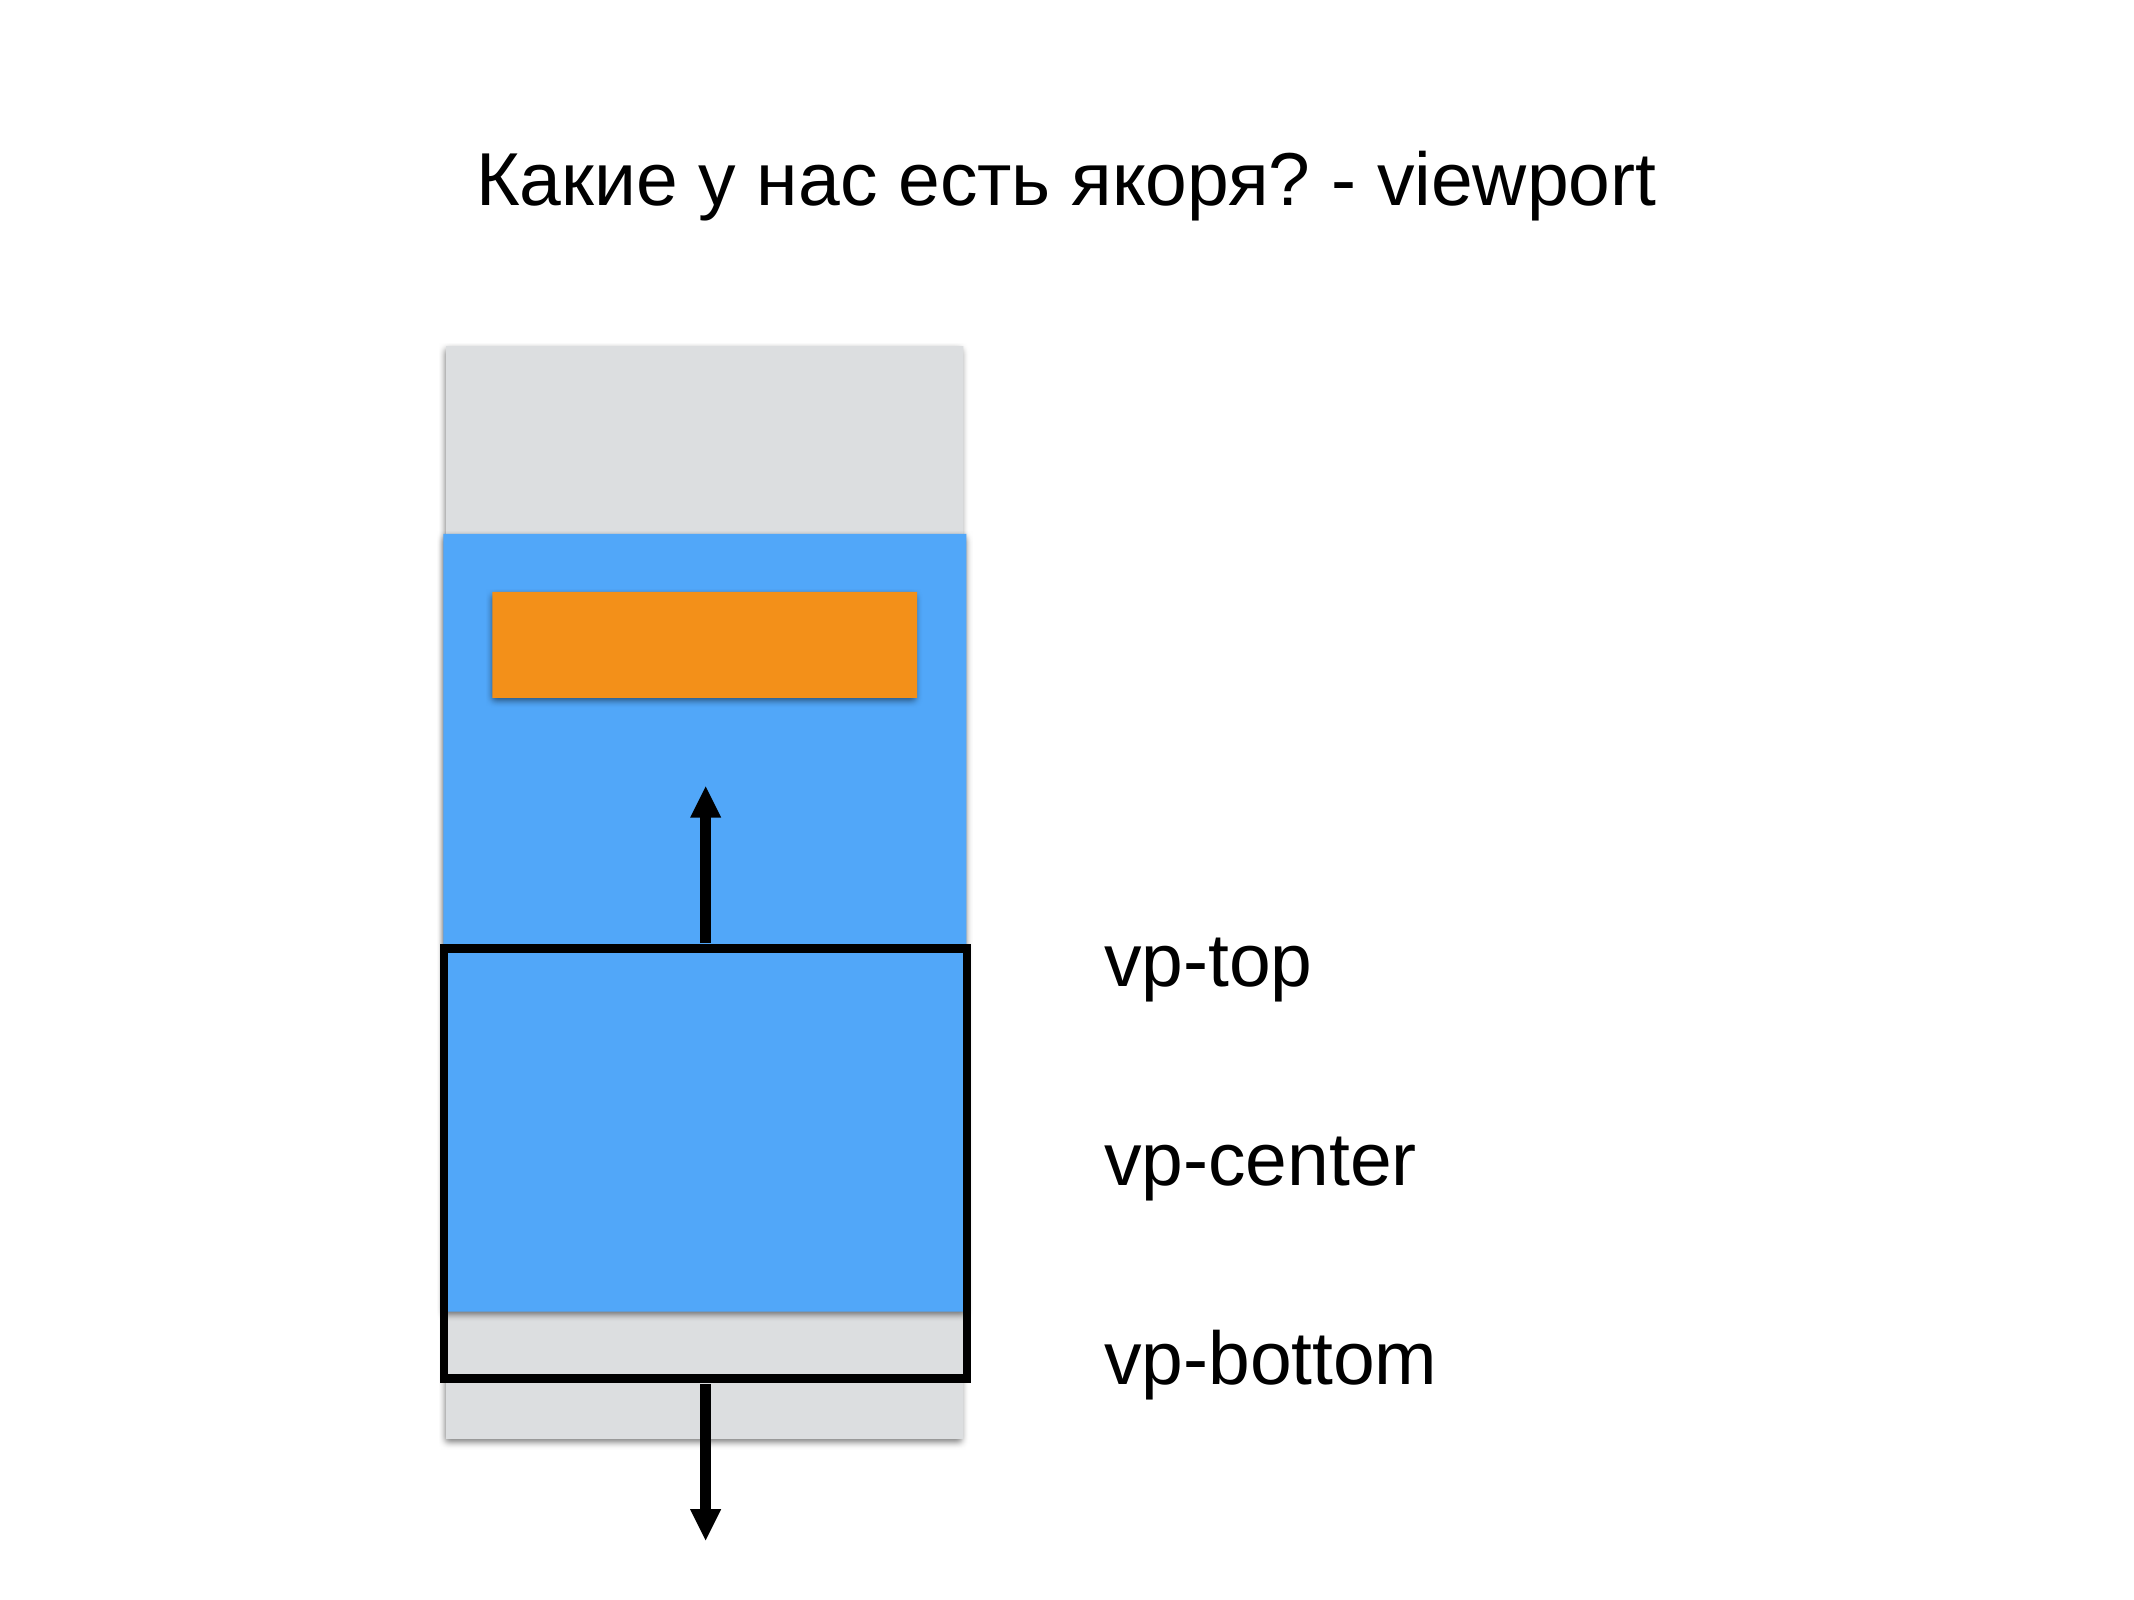

Какие у нас есть якоря? - viewport

vp-top
vp-center
vp-bottom